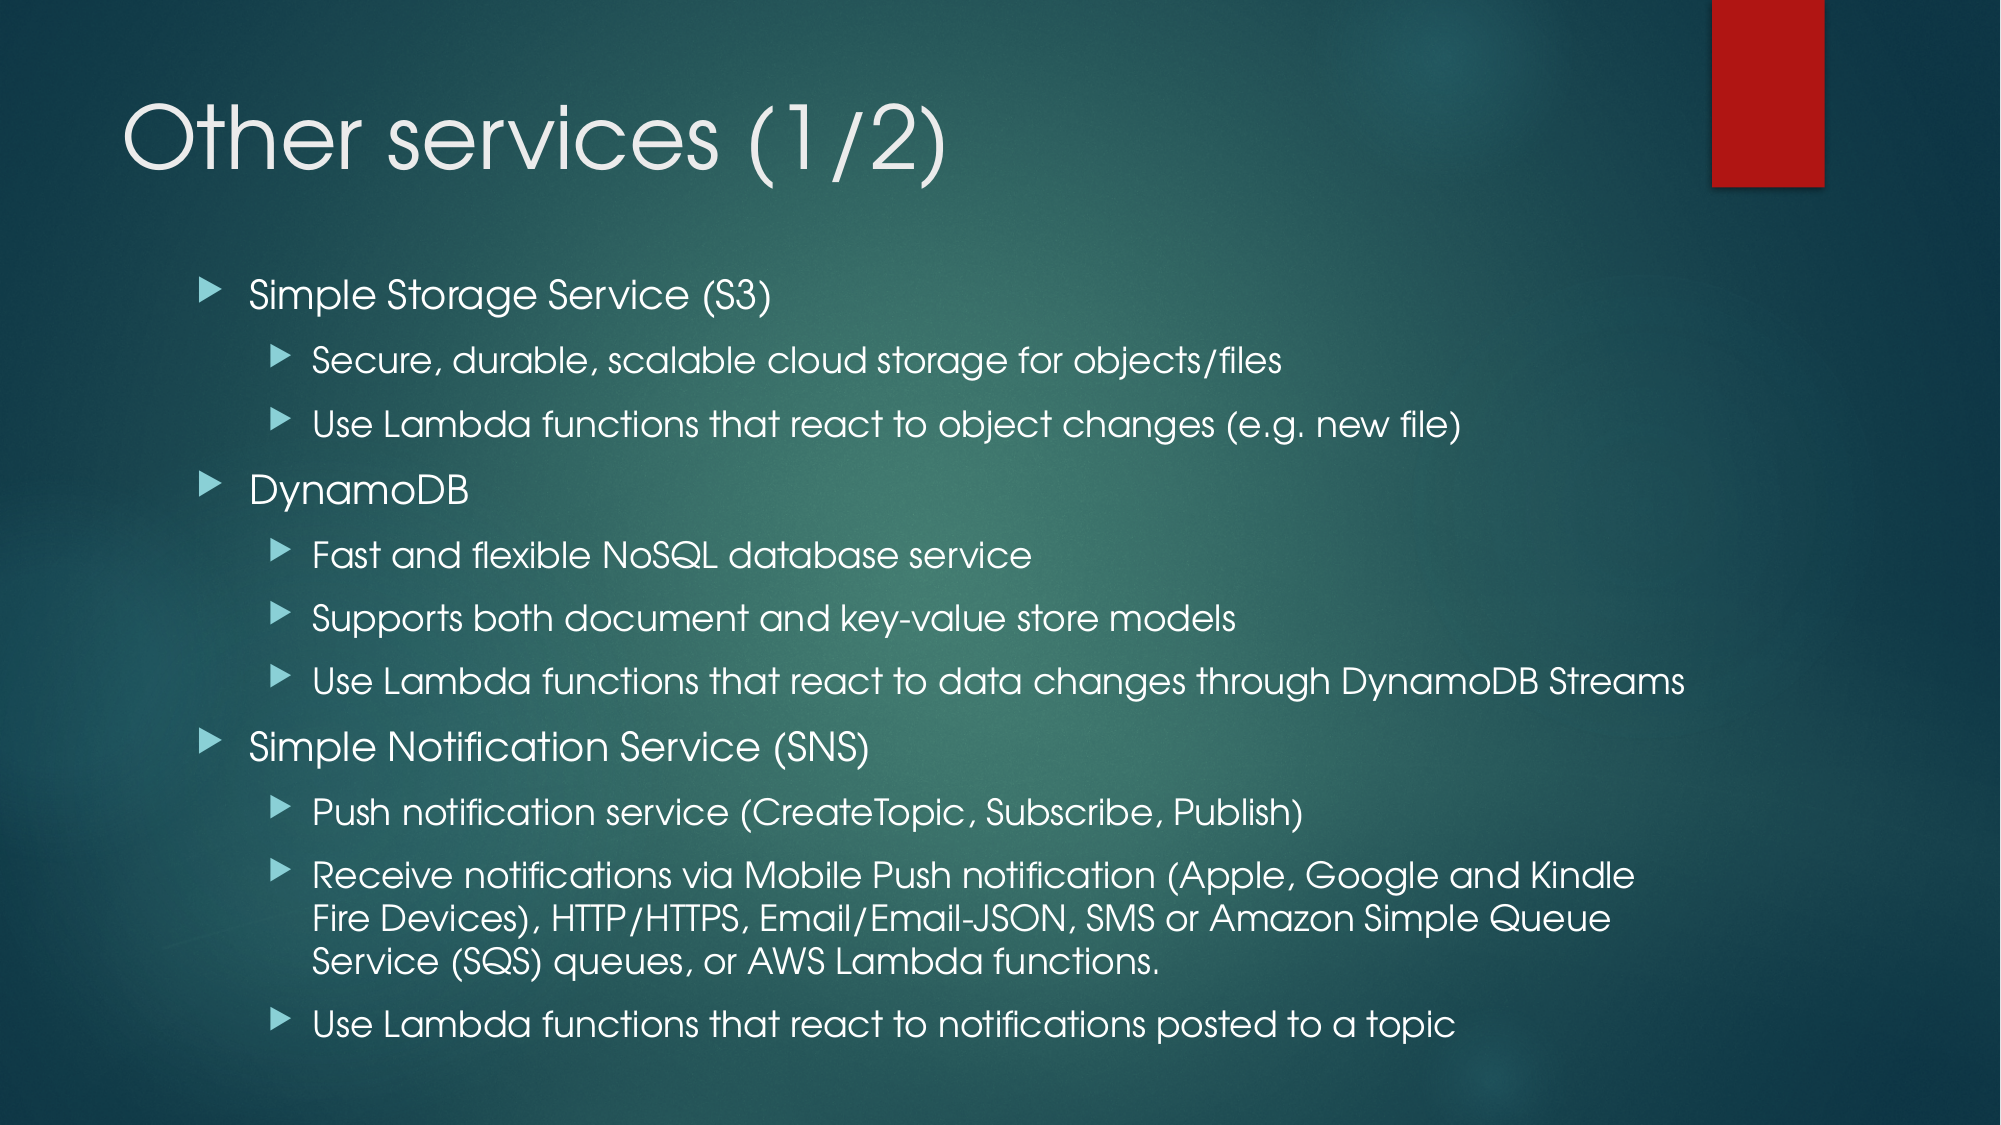

# Other services (1/2)
Simple Storage Service (S3)
Secure, durable, scalable cloud storage for objects/files
Use Lambda functions that react to object changes (e.g. new file)
DynamoDB
Fast and flexible NoSQL database service
Supports both document and key-value store models
Use Lambda functions that react to data changes through DynamoDB Streams
Simple Notification Service (SNS)
Push notification service (CreateTopic, Subscribe, Publish)
Receive notifications via Mobile Push notification (Apple, Google and Kindle Fire Devices), HTTP/HTTPS, Email/Email-JSON, SMS or Amazon Simple Queue Service (SQS) queues, or AWS Lambda functions.
Use Lambda functions that react to notifications posted to a topic